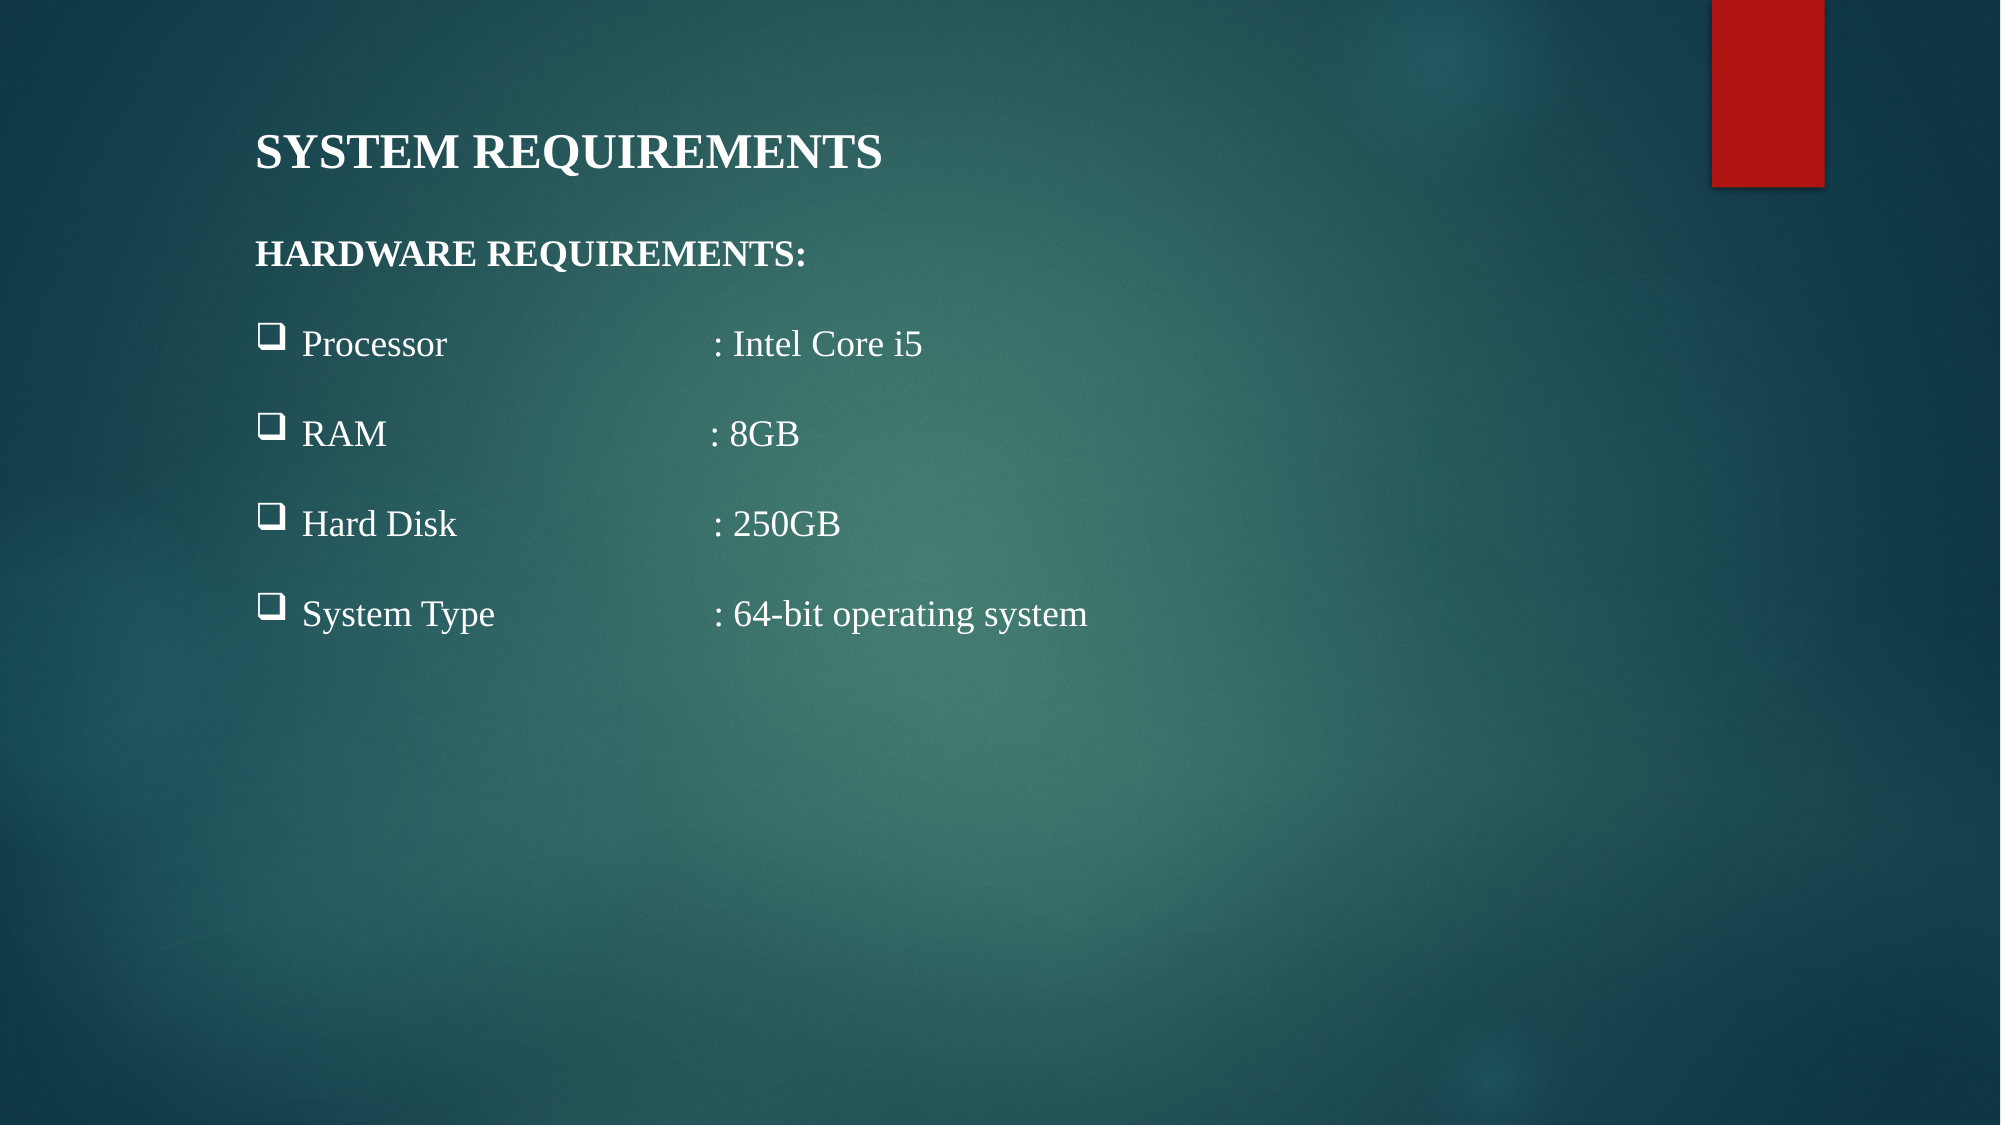

SYSTEM REQUIREMENTS

HARDWARE REQUIREMENTS:

Processor                            : Intel Core i5

RAM                                  : 8GB

Hard Disk                           : 250GB

System Type                       : 64-bit operating system